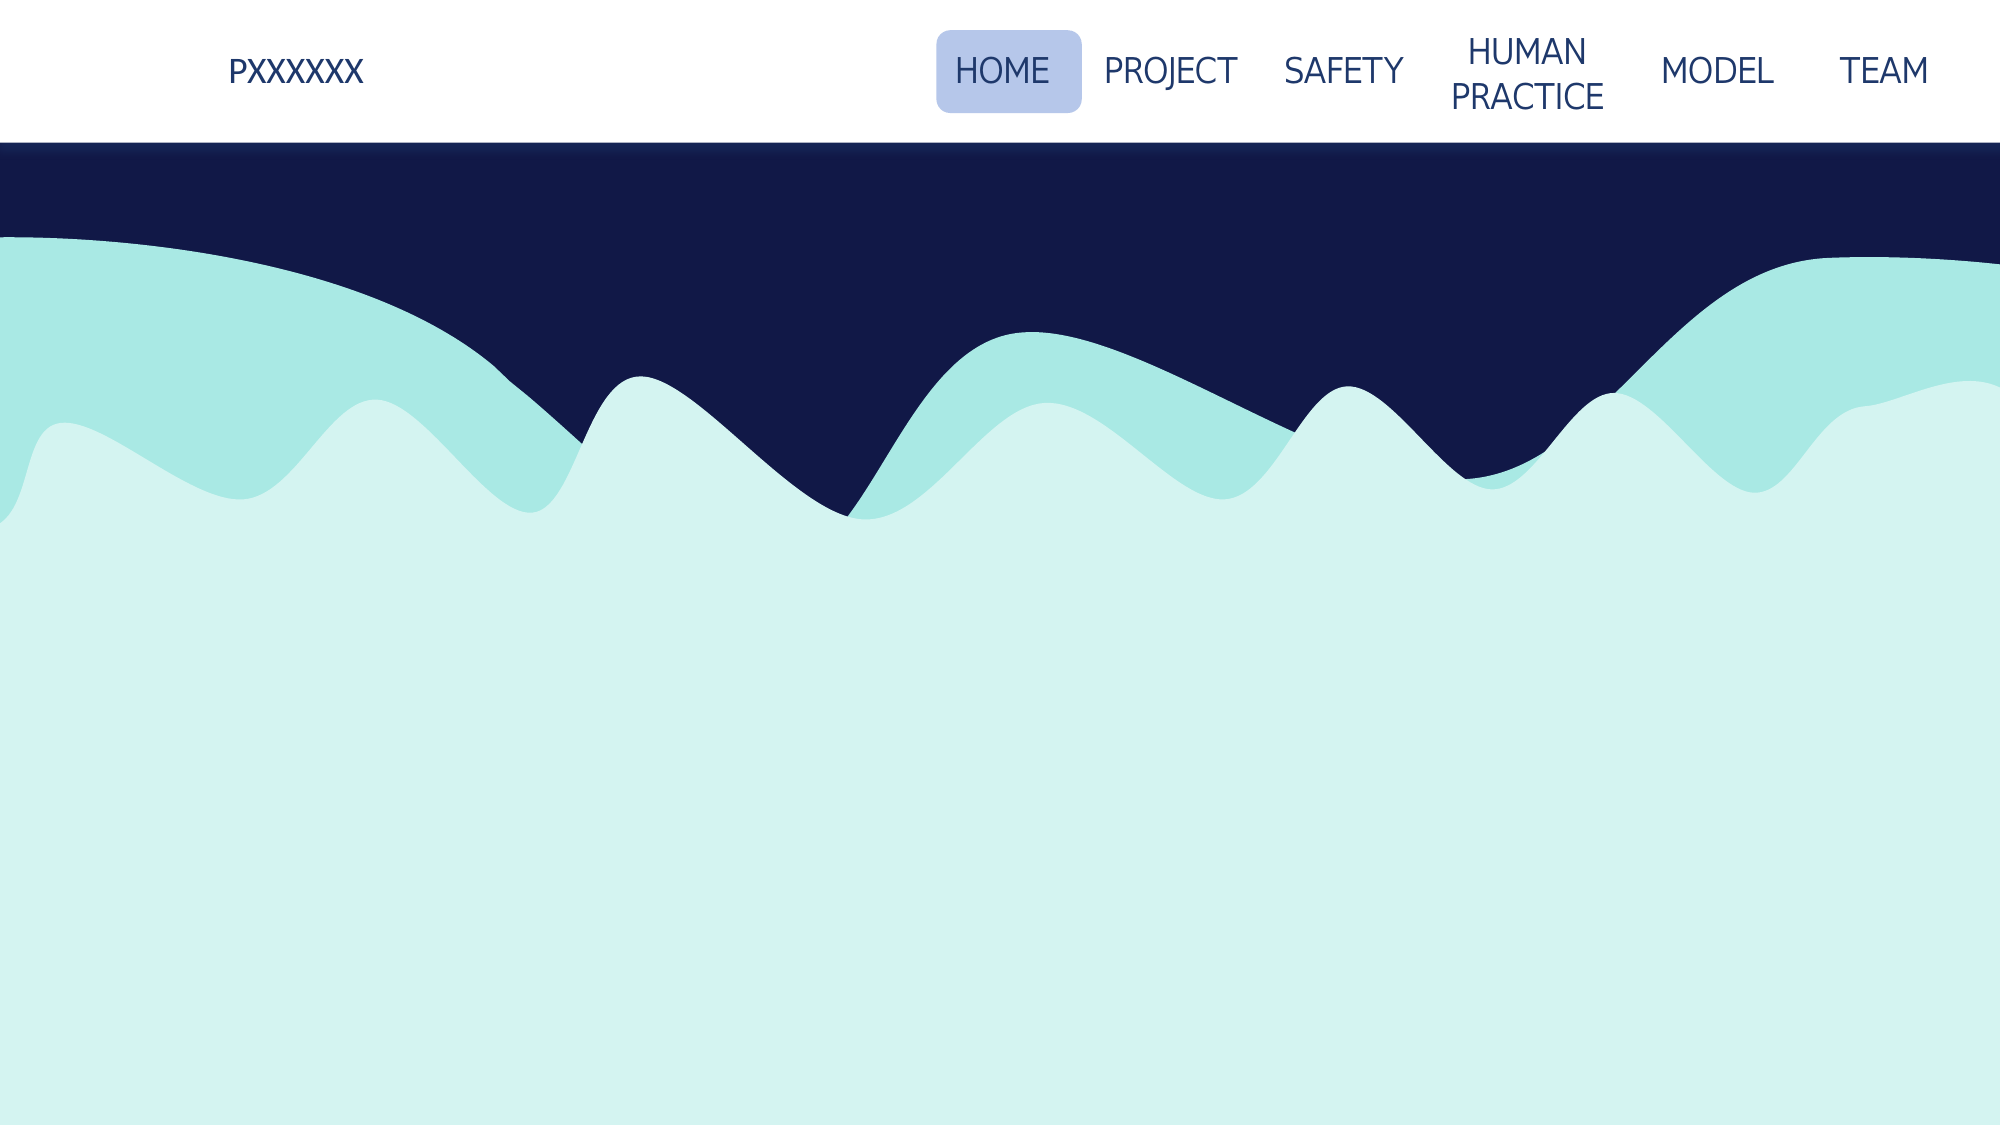

HUMAN PRACTICE

PXXXXXX
HOME
PROJECT
SAFETY
MODEL
TEAM